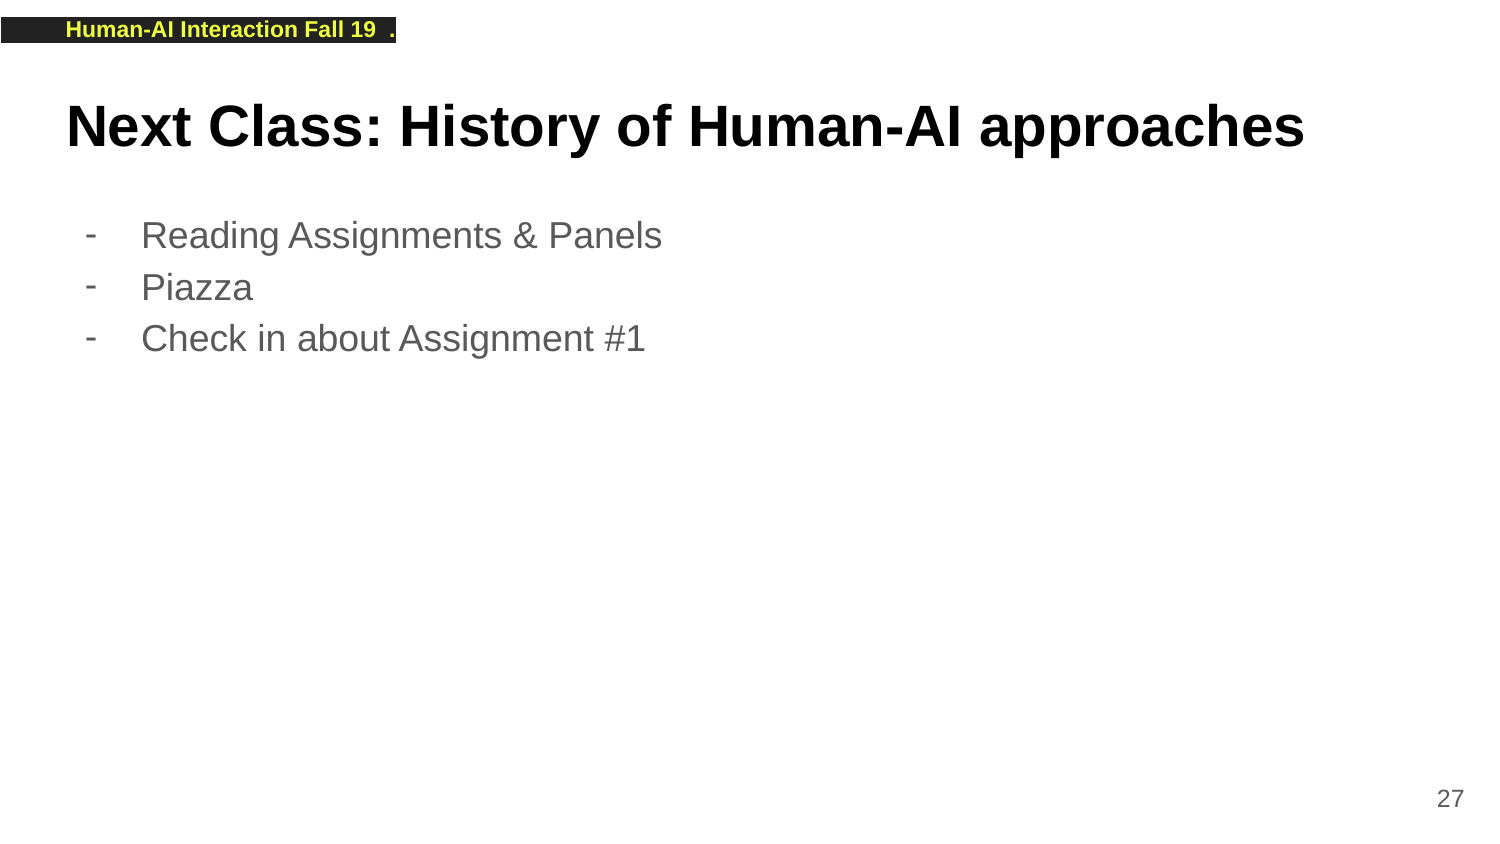

# Next Class: History of Human-AI approaches
Reading Assignments & Panels
Piazza
Check in about Assignment #1
27